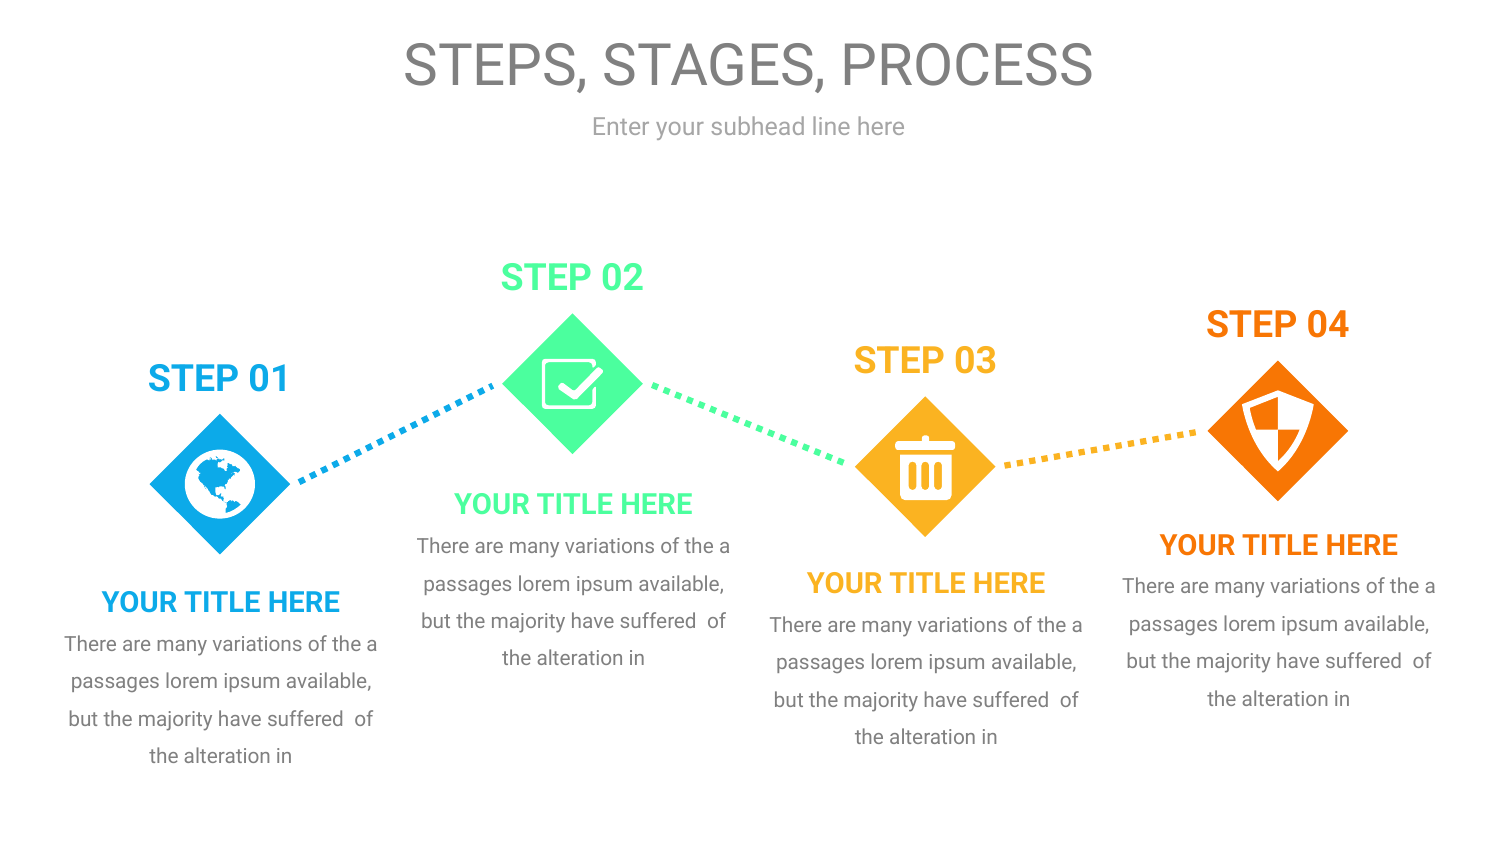

# STEPS, STAGES, PROCESS
Enter your subhead line here
STEP 02
STEP 04
STEP 03

STEP 01

YOUR TITLE HERE
There are many variations of the a passages lorem ipsum available, but the majority have suffered  of the alteration in
YOUR TITLE HERE
There are many variations of the a passages lorem ipsum available, but the majority have suffered  of the alteration in
YOUR TITLE HERE
There are many variations of the a passages lorem ipsum available, but the majority have suffered  of the alteration in
YOUR TITLE HERE
There are many variations of the a passages lorem ipsum available, but the majority have suffered  of the alteration in